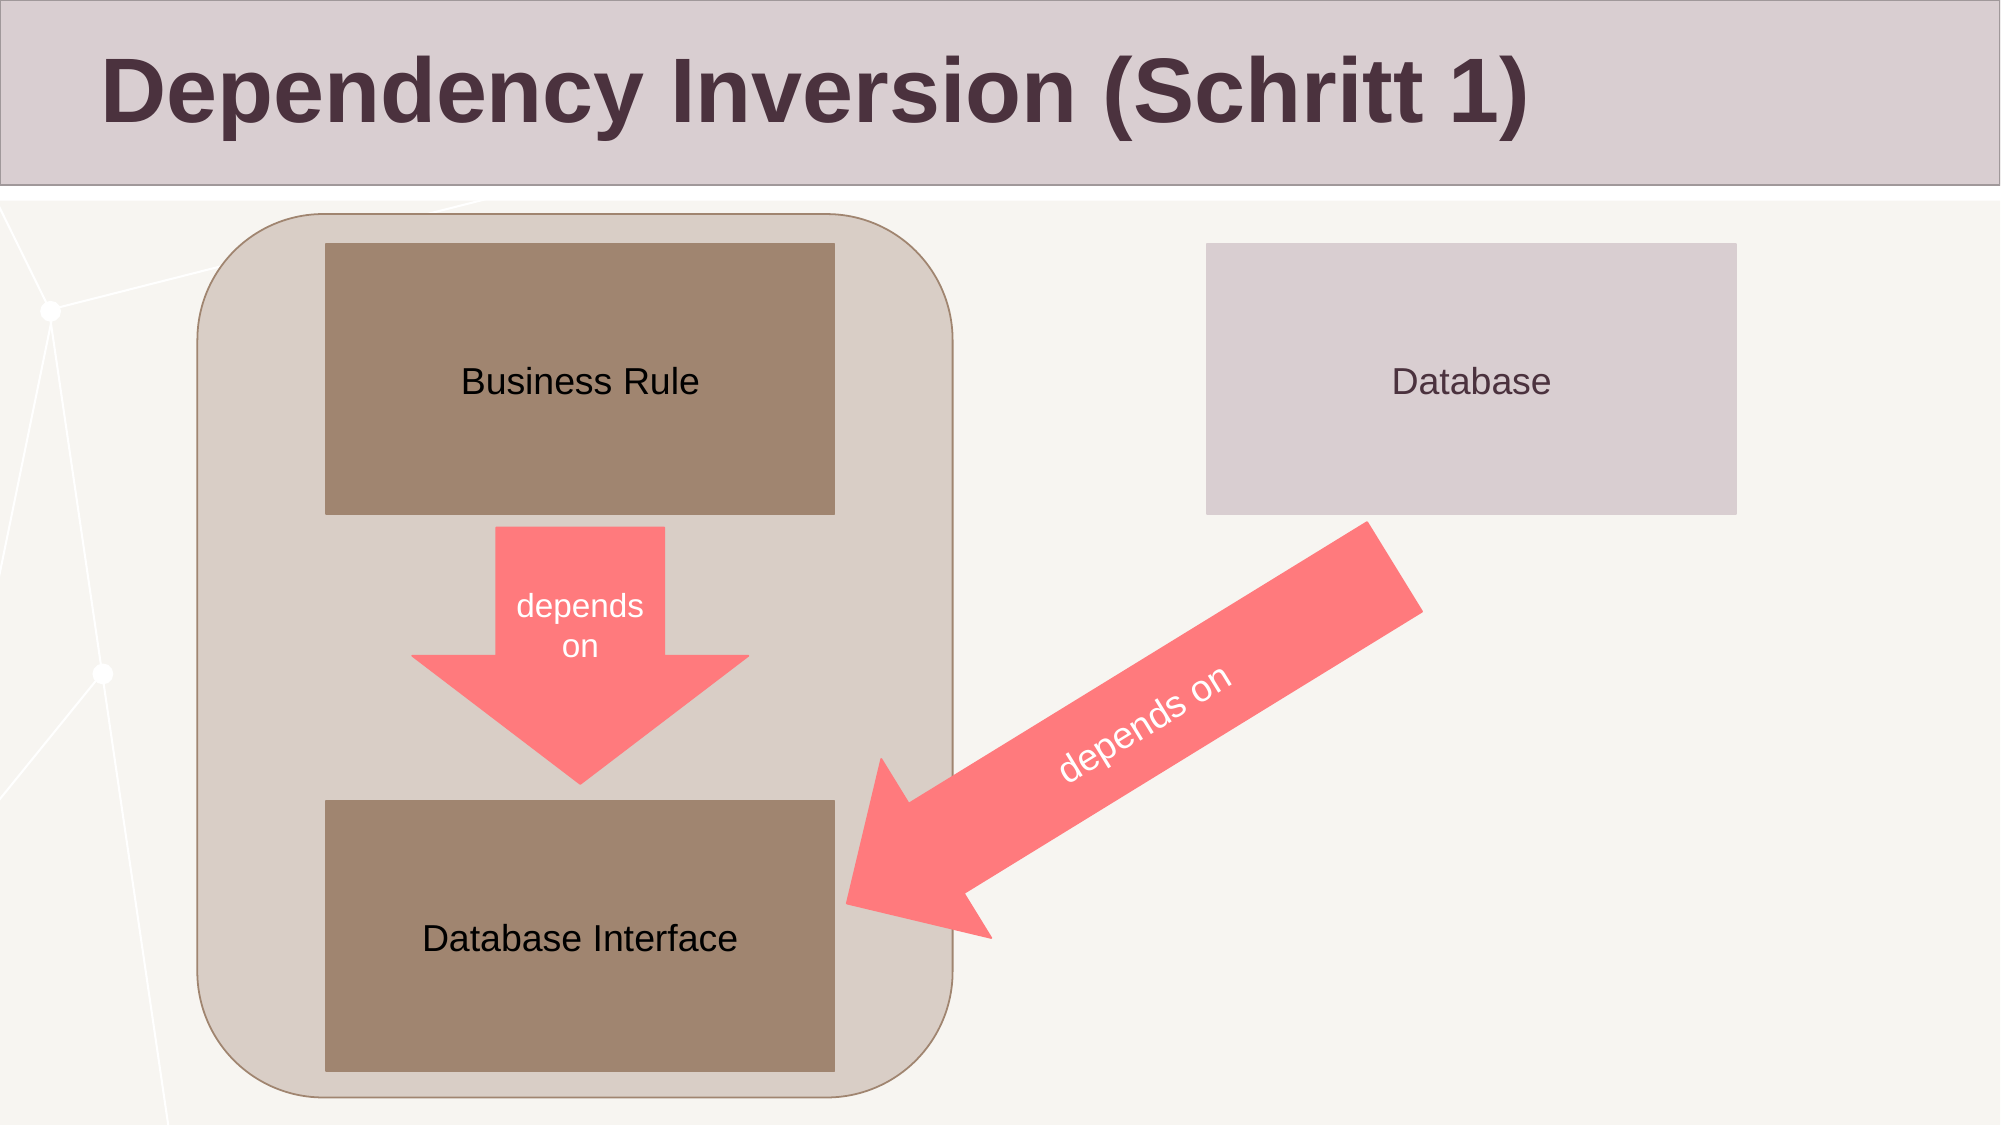

Dependency Inversion (Schritt 1)

Database
Business Rule
depends on
depends on
Database Interface